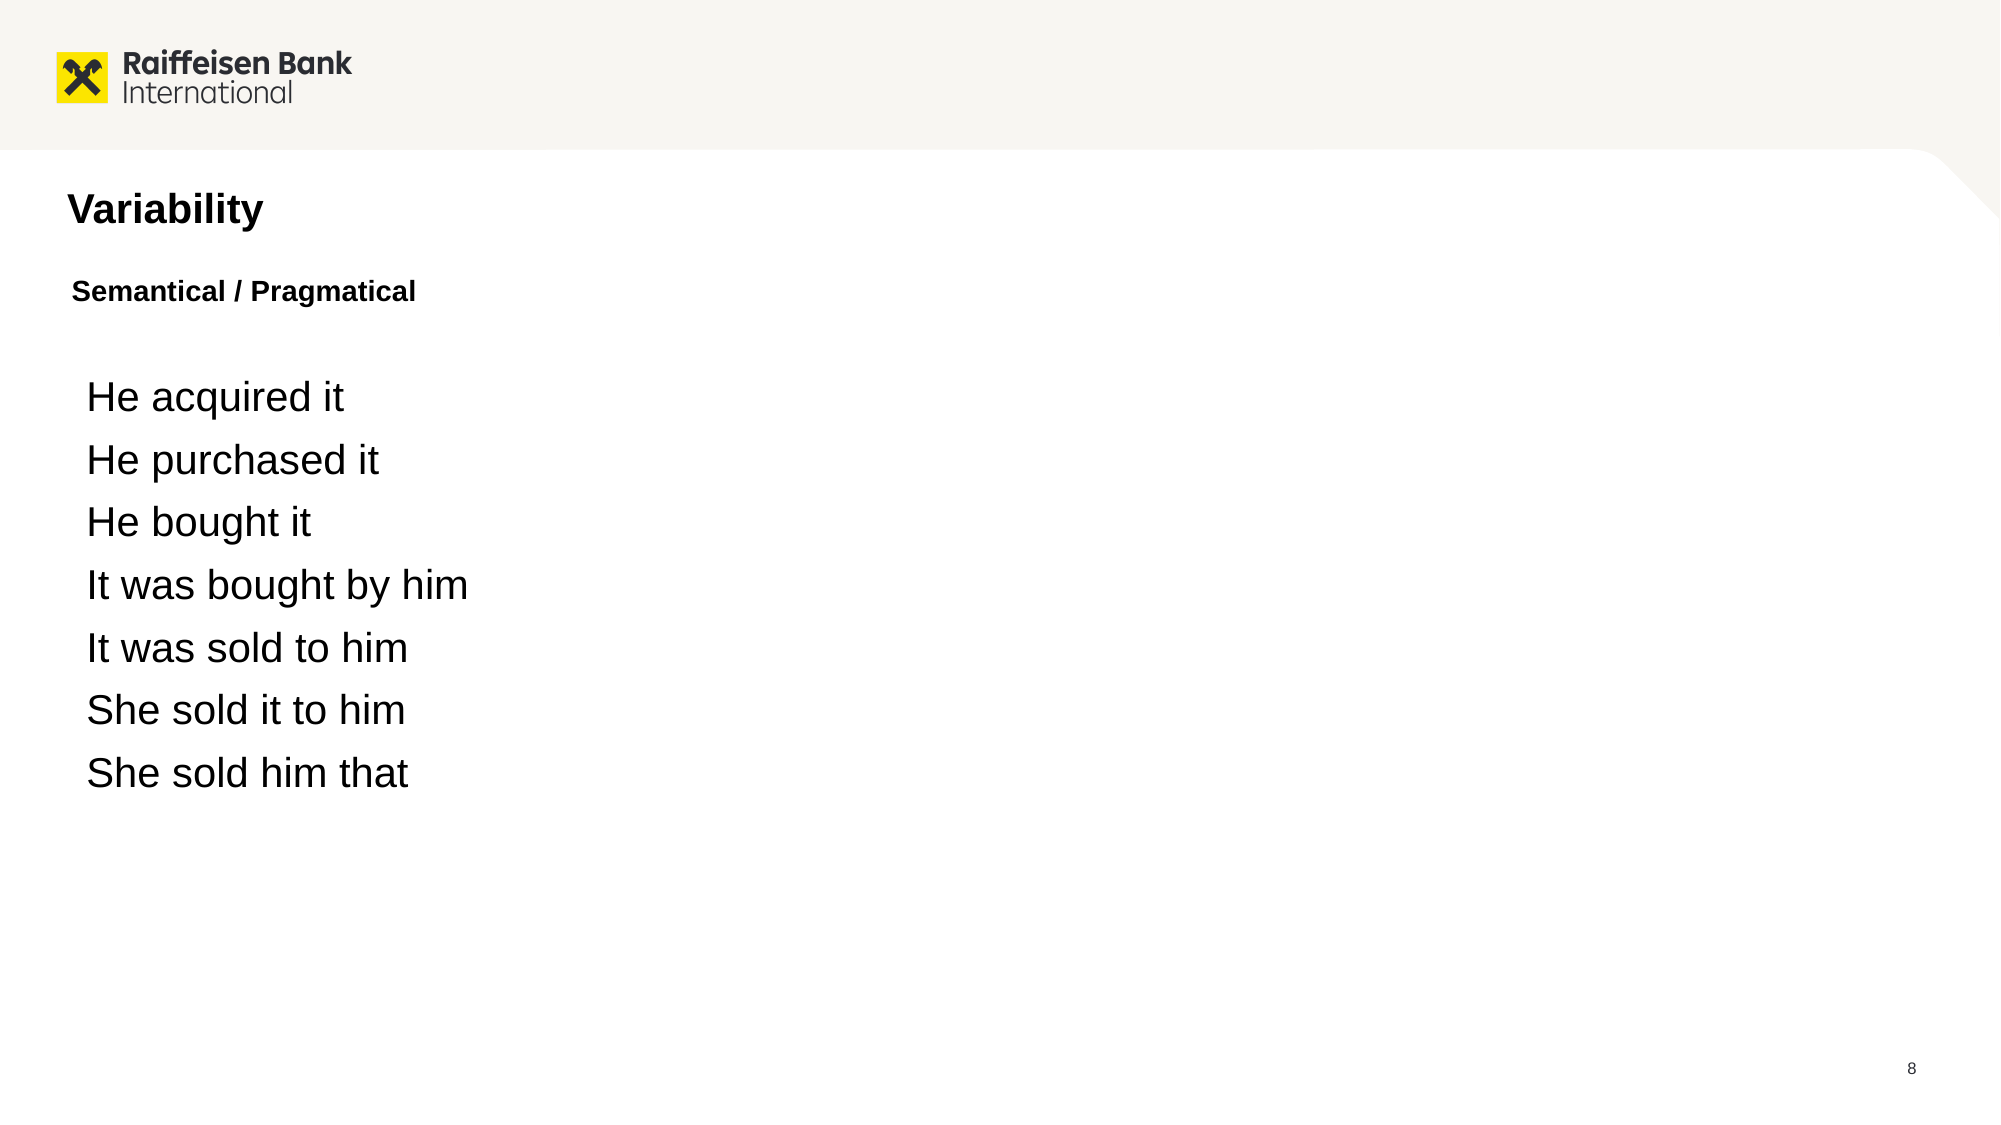

# Variability
Semantical / Pragmatical
He acquired it
He purchased it
He bought it
It was bought by him
It was sold to him
She sold it to him
She sold him that